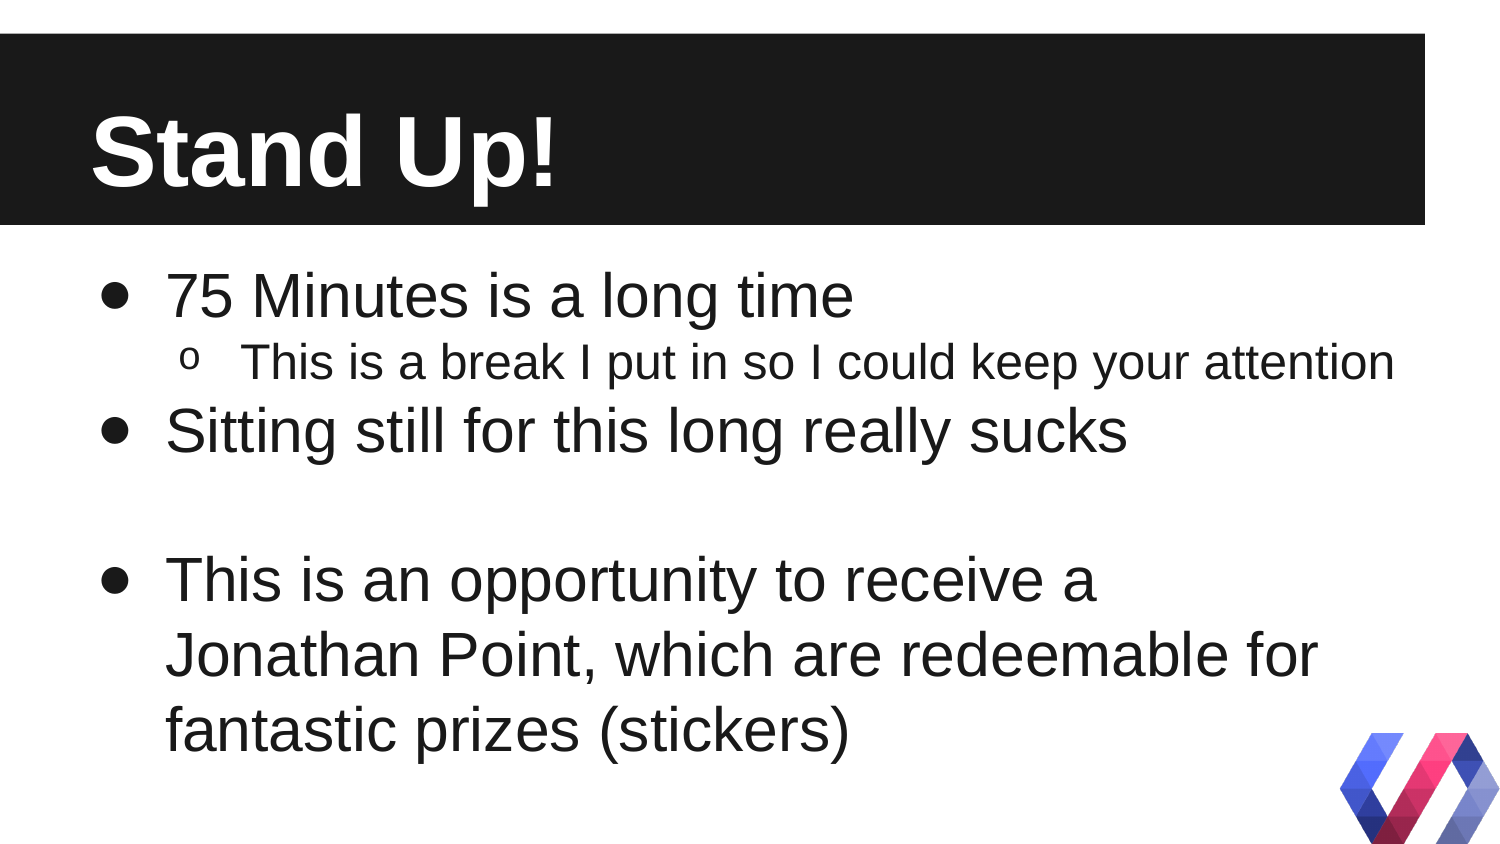

# Stand Up!
75 Minutes is a long time
This is a break I put in so I could keep your attention
Sitting still for this long really sucks

This is an opportunity to receive a
Jonathan Point, which are redeemable for fantastic prizes (stickers)